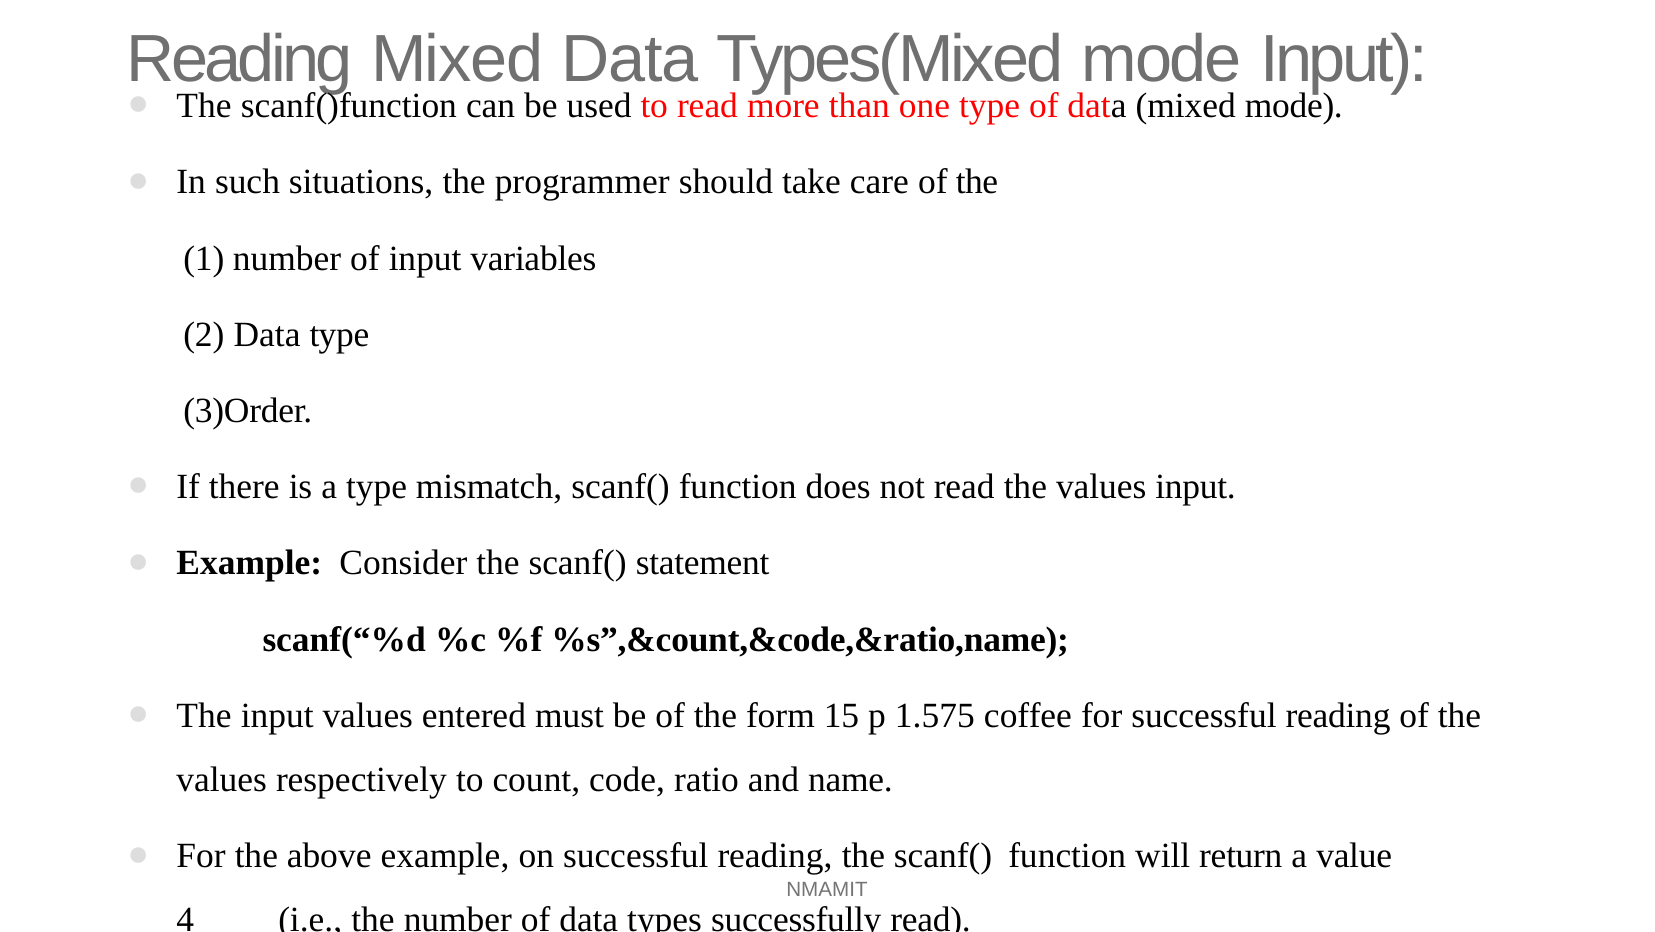

# Reading Mixed Data Types(Mixed mode Input):
The scanf()function can be used to read more than one type of data (mixed mode).
In such situations, the programmer should take care of the
number of input variables
(2) Data type (3)Order.
If there is a type mismatch, scanf() function does not read the values input.
Example: Consider the scanf() statement
scanf(“%d %c %f %s”,&count,&code,&ratio,name);
The input values entered must be of the form 15 p 1.575 coffee for successful reading of the values respectively to count, code, ratio and name.
For the above example, on successful reading, the scanf() function will return a value
4	(i.e., the number of data types successfully read).
NMAMIT